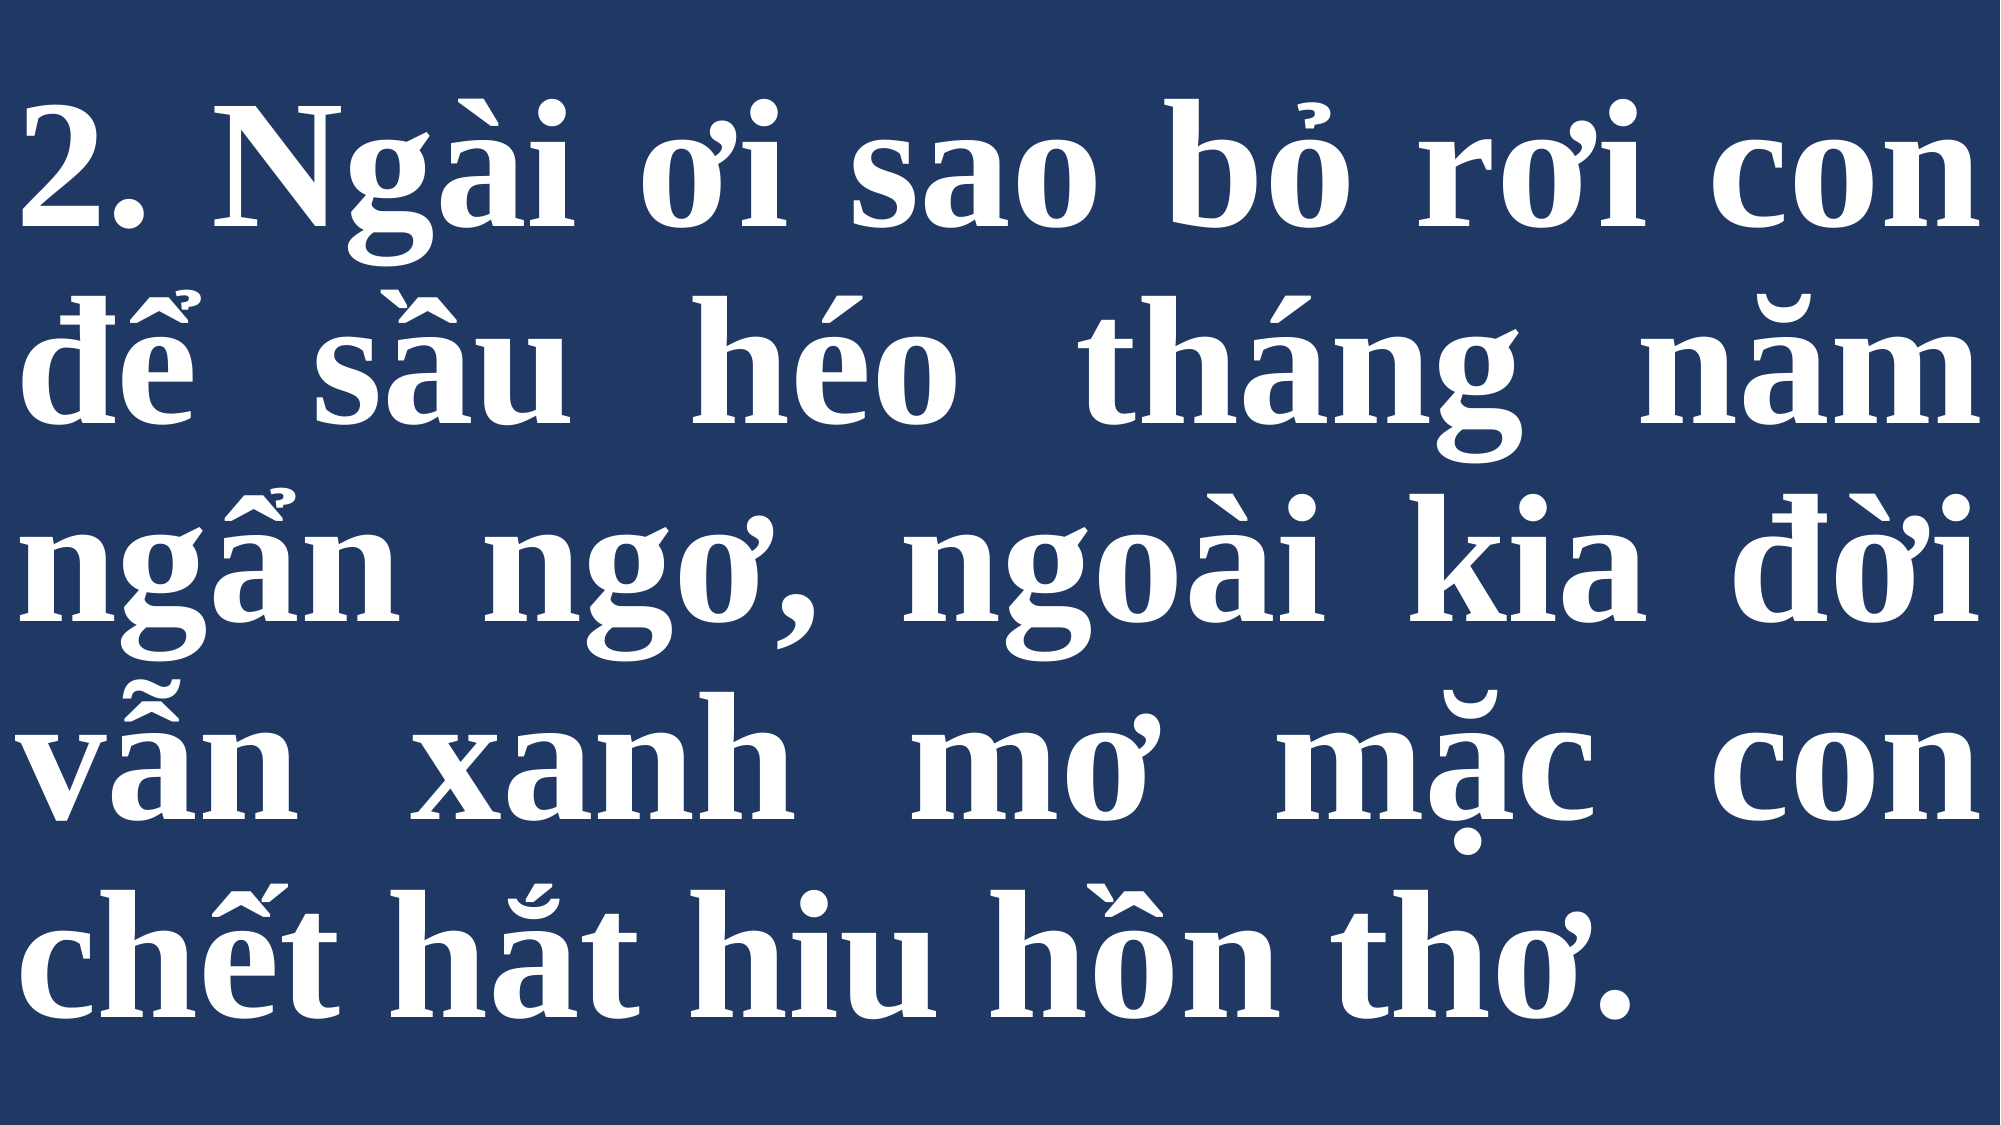

# 2. Ngài ơi sao bỏ rơi con để sầu héo tháng năm ngẩn ngơ, ngoài kia đời vẫn xanh mơ mặc con chết hắt hiu hồn thơ.